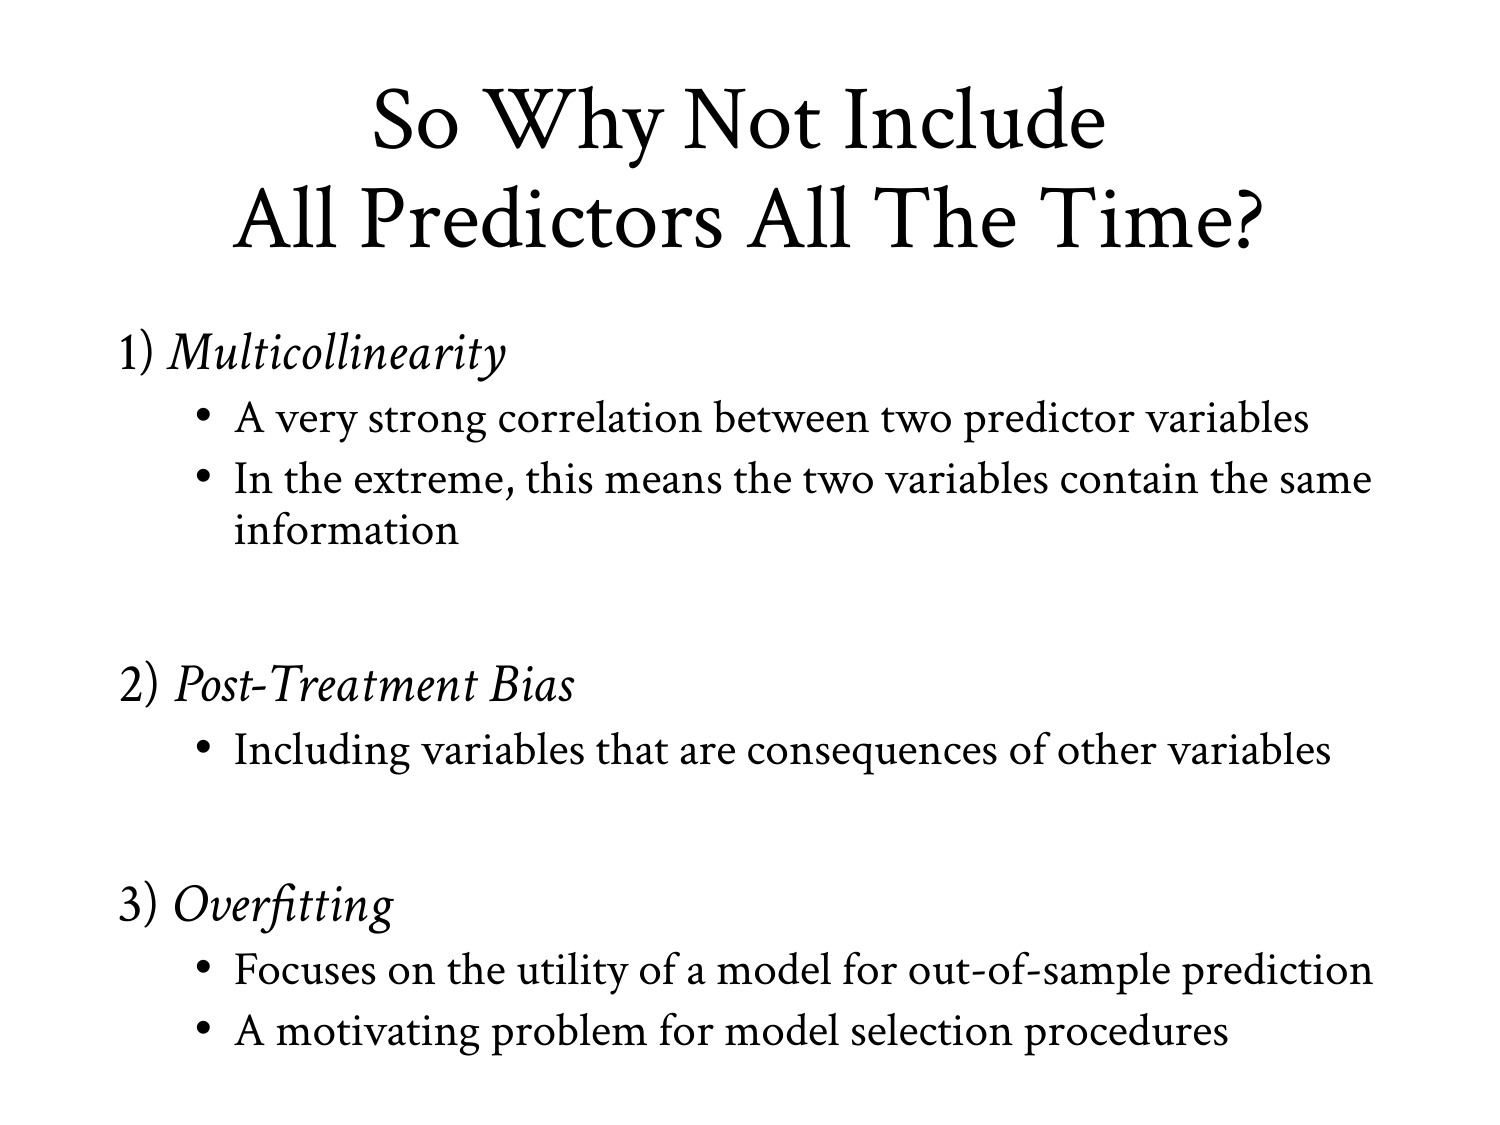

# So Why Not Include All Predictors All The Time?
1) Multicollinearity
A very strong correlation between two predictor variables
In the extreme, this means the two variables contain the same information

2) Post-Treatment Bias
Including variables that are consequences of other variables

3) Overfitting
Focuses on the utility of a model for out-of-sample prediction
A motivating problem for model selection procedures